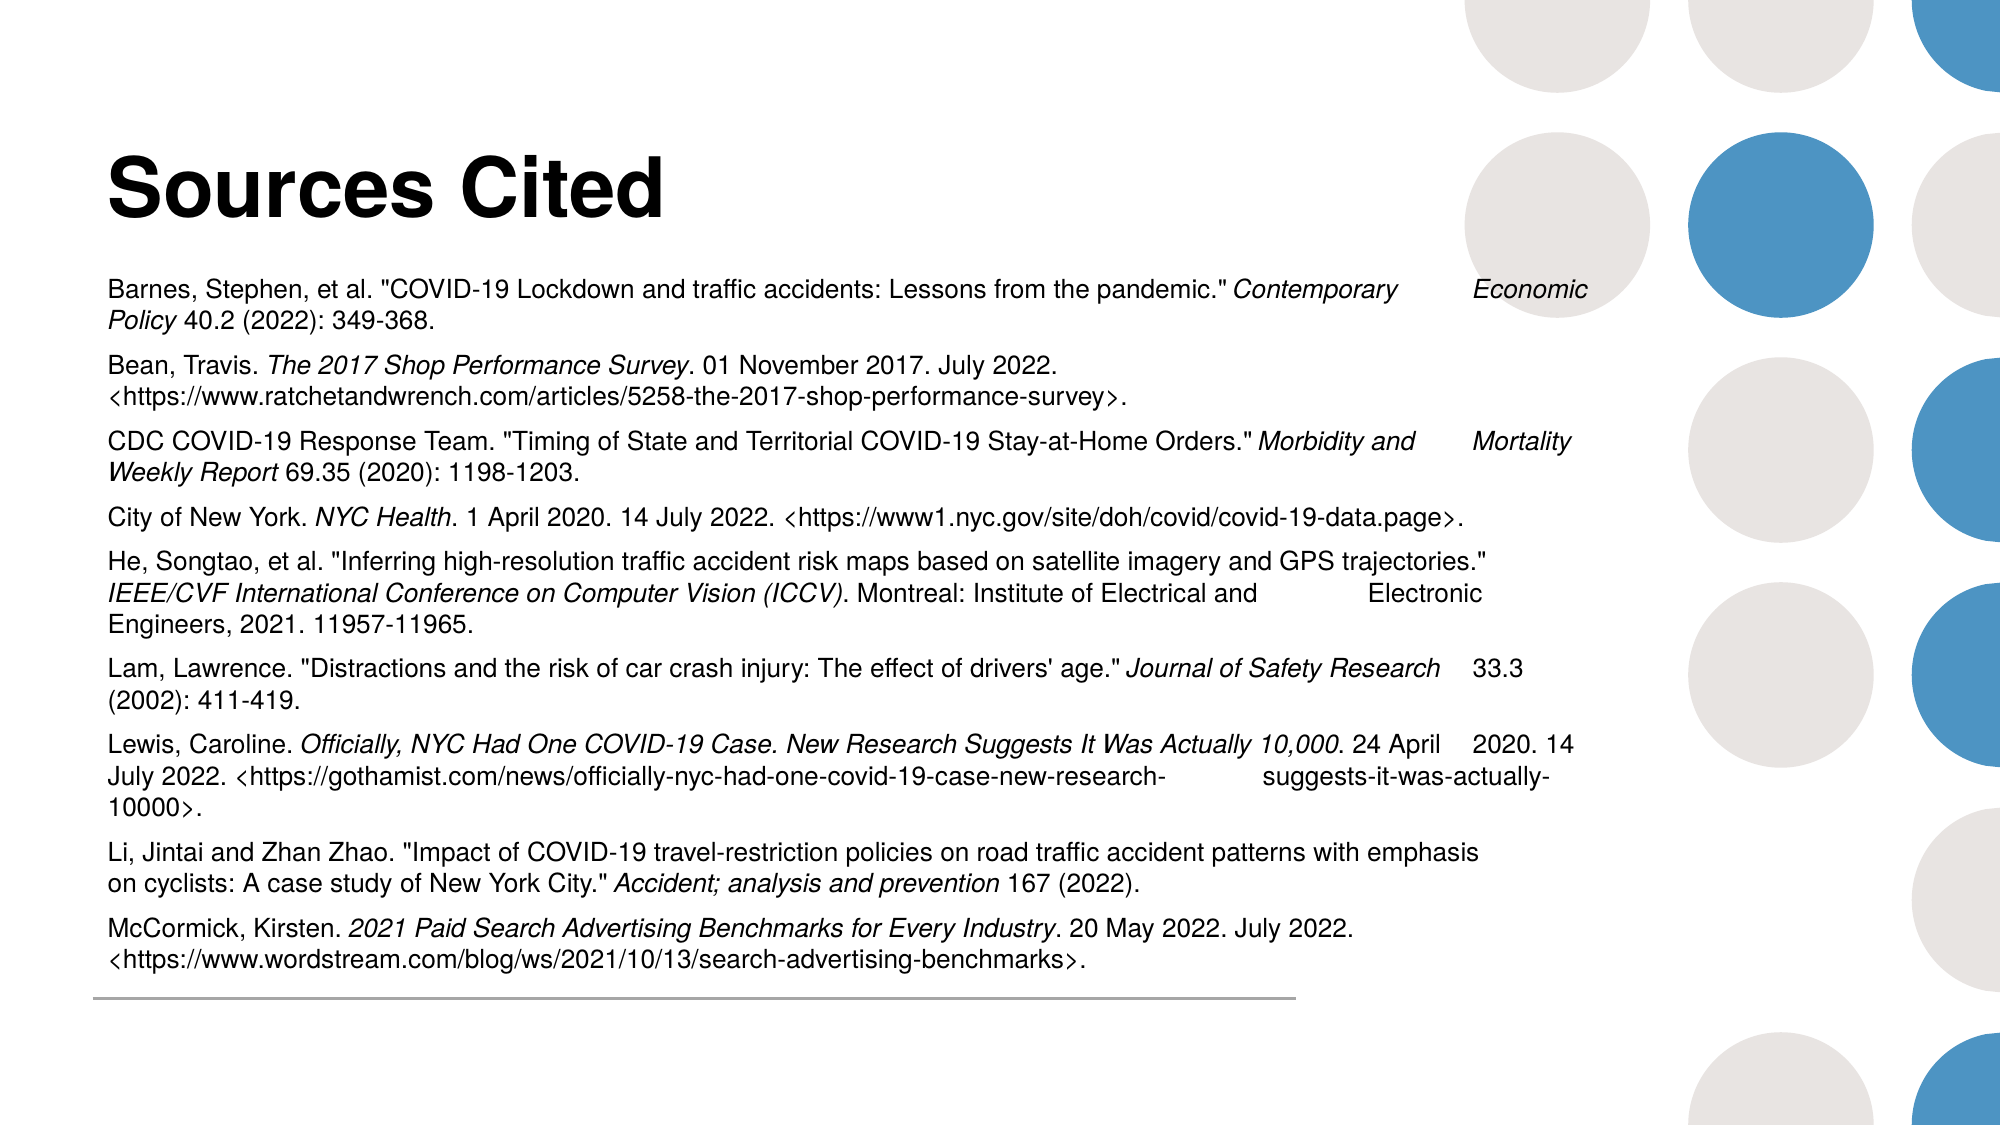

# Sources Cited
Barnes, Stephen, et al. "COVID‐19 Lockdown and traffic accidents: Lessons from the pandemic." Contemporary 	Economic Policy 40.2 (2022): 349-368.
Bean, Travis. The 2017 Shop Performance Survey. 01 November 2017. July 2022. 	<https://www.ratchetandwrench.com/articles/5258-the-2017-shop-performance-survey>.
CDC COVID-19 Response Team. "Timing of State and Territorial COVID-19 Stay-at-Home Orders." Morbidity and 	Mortality Weekly Report 69.35 (2020): 1198-1203.
City of New York. NYC Health. 1 April 2020. 14 July 2022. <https://www1.nyc.gov/site/doh/covid/covid-19-data.page>.
He, Songtao, et al. "Inferring high-resolution traffic accident risk maps based on satellite imagery and GPS trajectories." 	IEEE/CVF International Conference on Computer Vision (ICCV). Montreal: Institute of Electrical and 	Electronic Engineers, 2021. 11957-11965.
Lam, Lawrence. "Distractions and the risk of car crash injury: The effect of drivers' age." Journal of Safety Research 	33.3 (2002): 411-419.
Lewis, Caroline. Officially, NYC Had One COVID-19 Case. New Research Suggests It Was Actually 10,000. 24 April 	2020. 14 July 2022. <https://gothamist.com/news/officially-nyc-had-one-covid-19-case-new-research-	suggests-it-was-actually-10000>.
Li, Jintai and Zhan Zhao. "Impact of COVID-19 travel-restriction policies on road traffic accident patterns with emphasis 	on cyclists: A case study of New York City." Accident; analysis and prevention 167 (2022).
McCormick, Kirsten. 2021 Paid Search Advertising Benchmarks for Every Industry. 20 May 2022. July 2022. 	<https://www.wordstream.com/blog/ws/2021/10/13/search-advertising-benchmarks>.